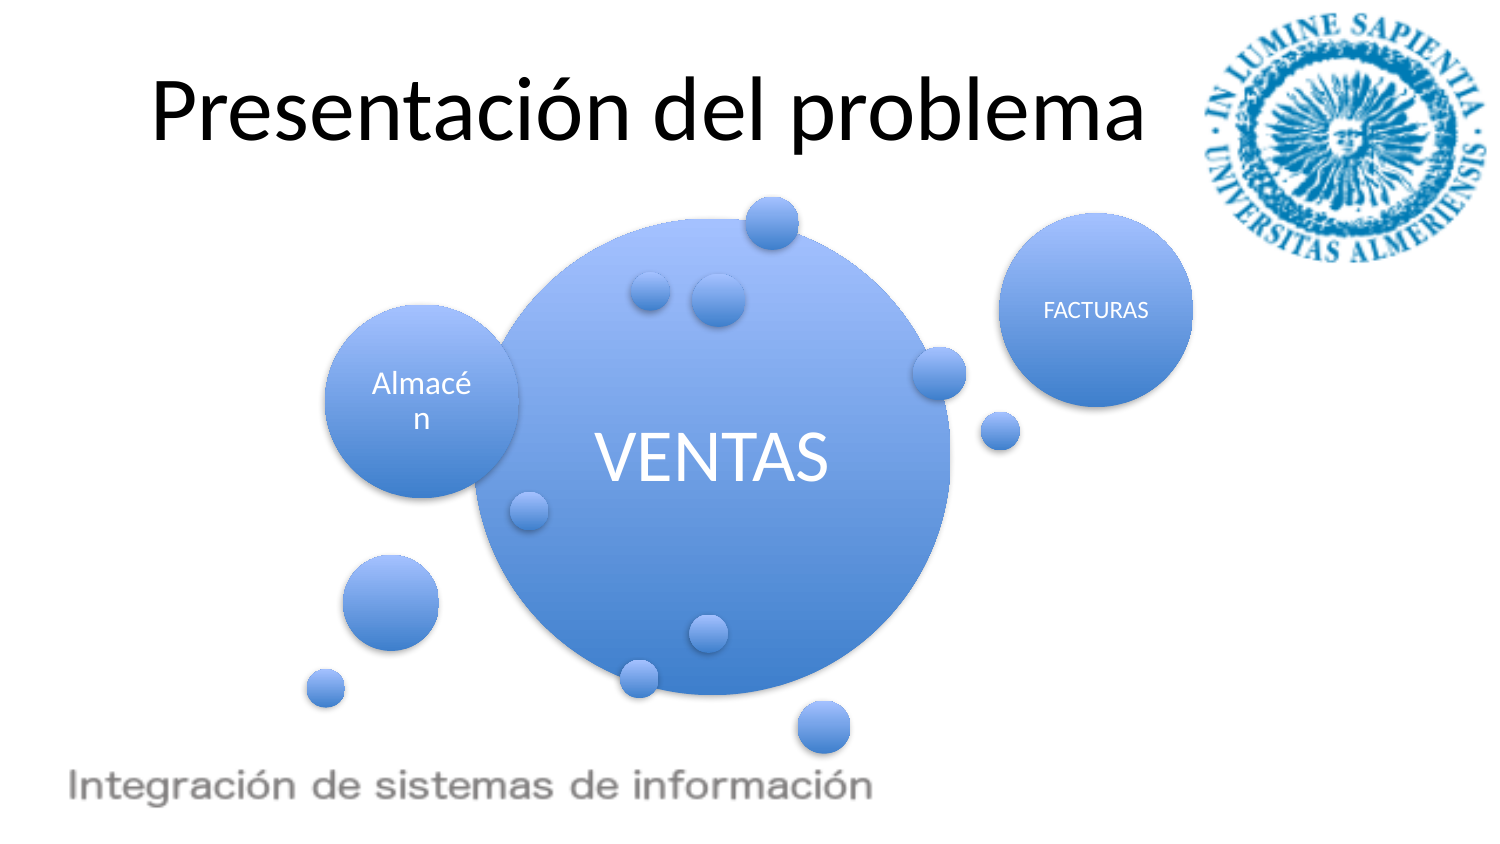

# Presentación del problema
VENTAS
Almacén
FACTURAS